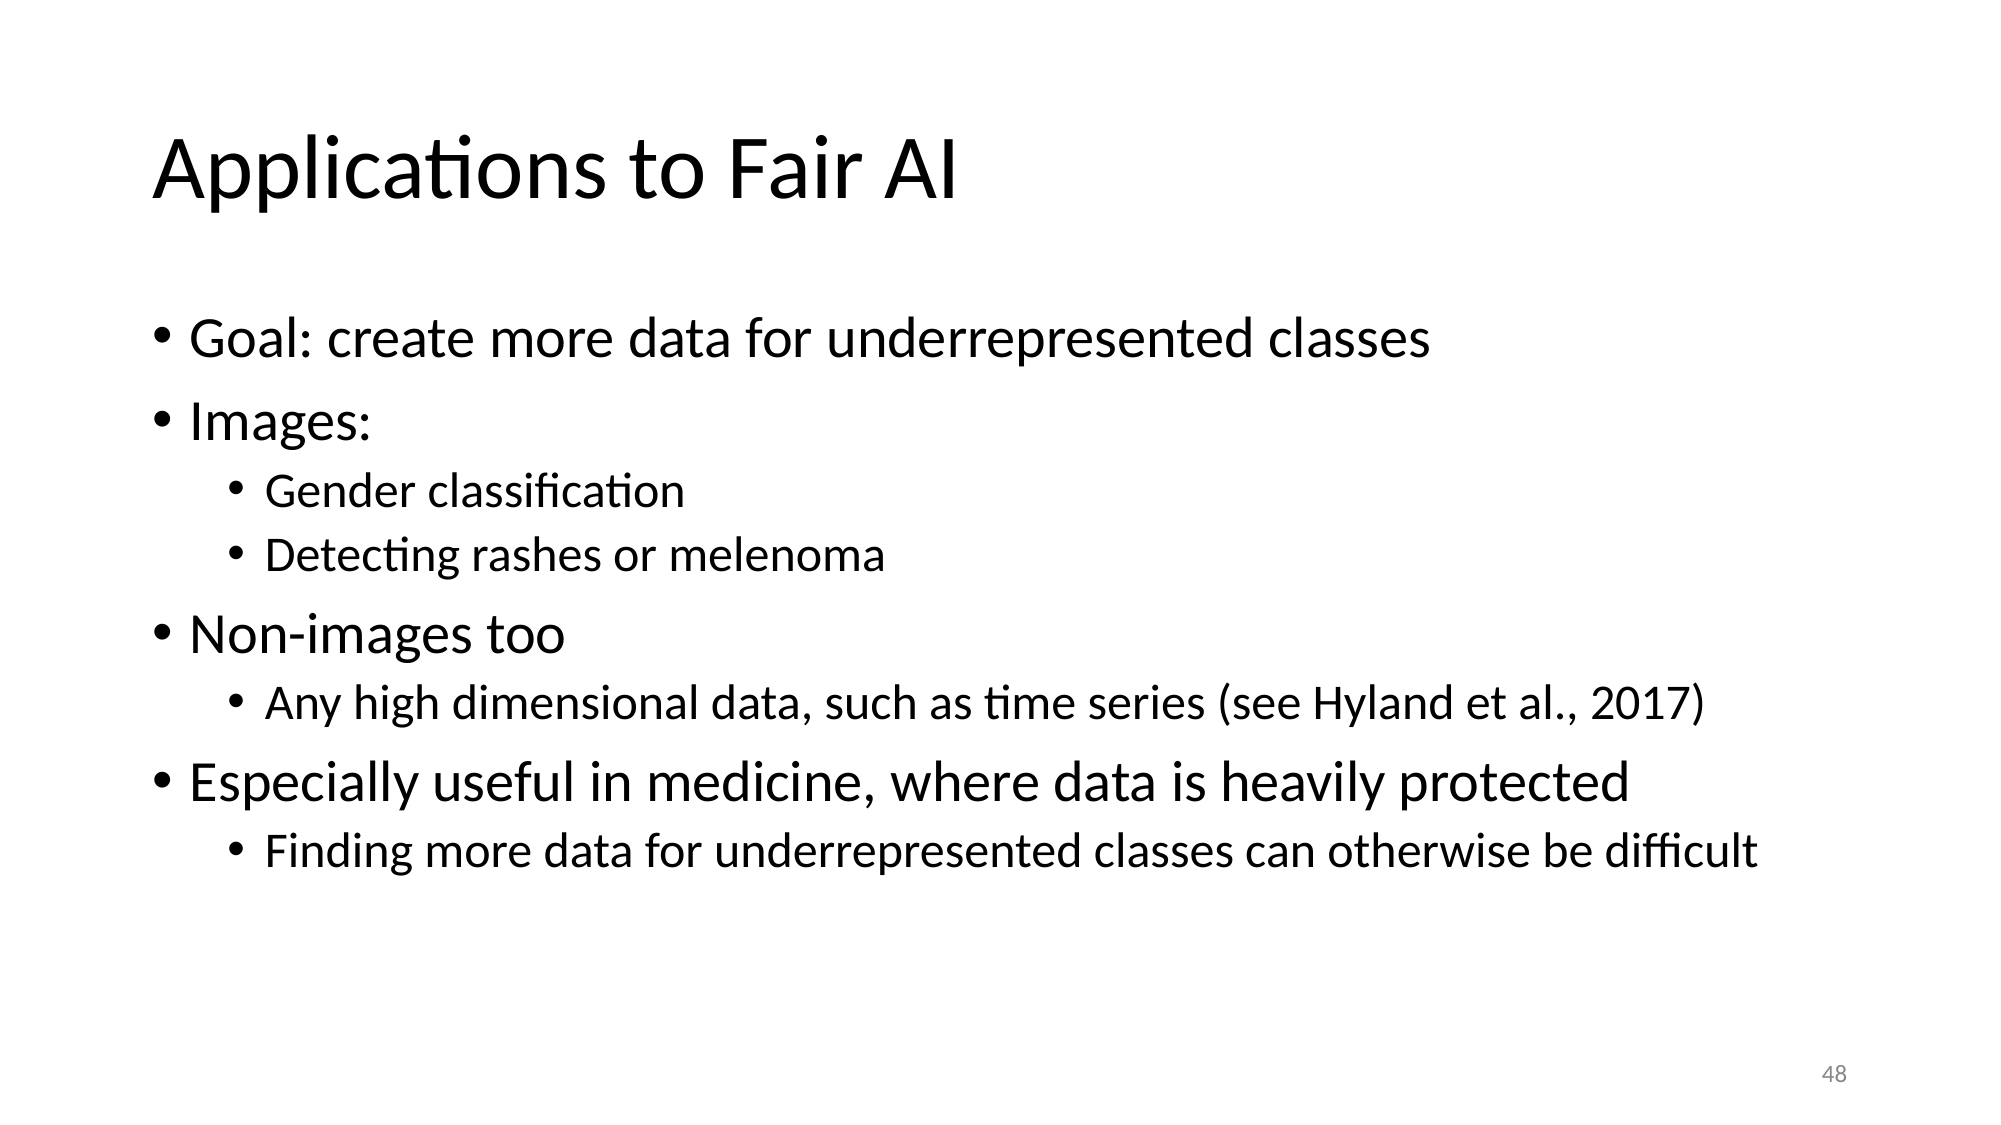

# Applications to Fair AI
Goal: create more data for underrepresented classes
Images:
Gender classification
Detecting rashes or melenoma
Non-images too
Any high dimensional data, such as time series (see Hyland et al., 2017)
Especially useful in medicine, where data is heavily protected
Finding more data for underrepresented classes can otherwise be difficult

48